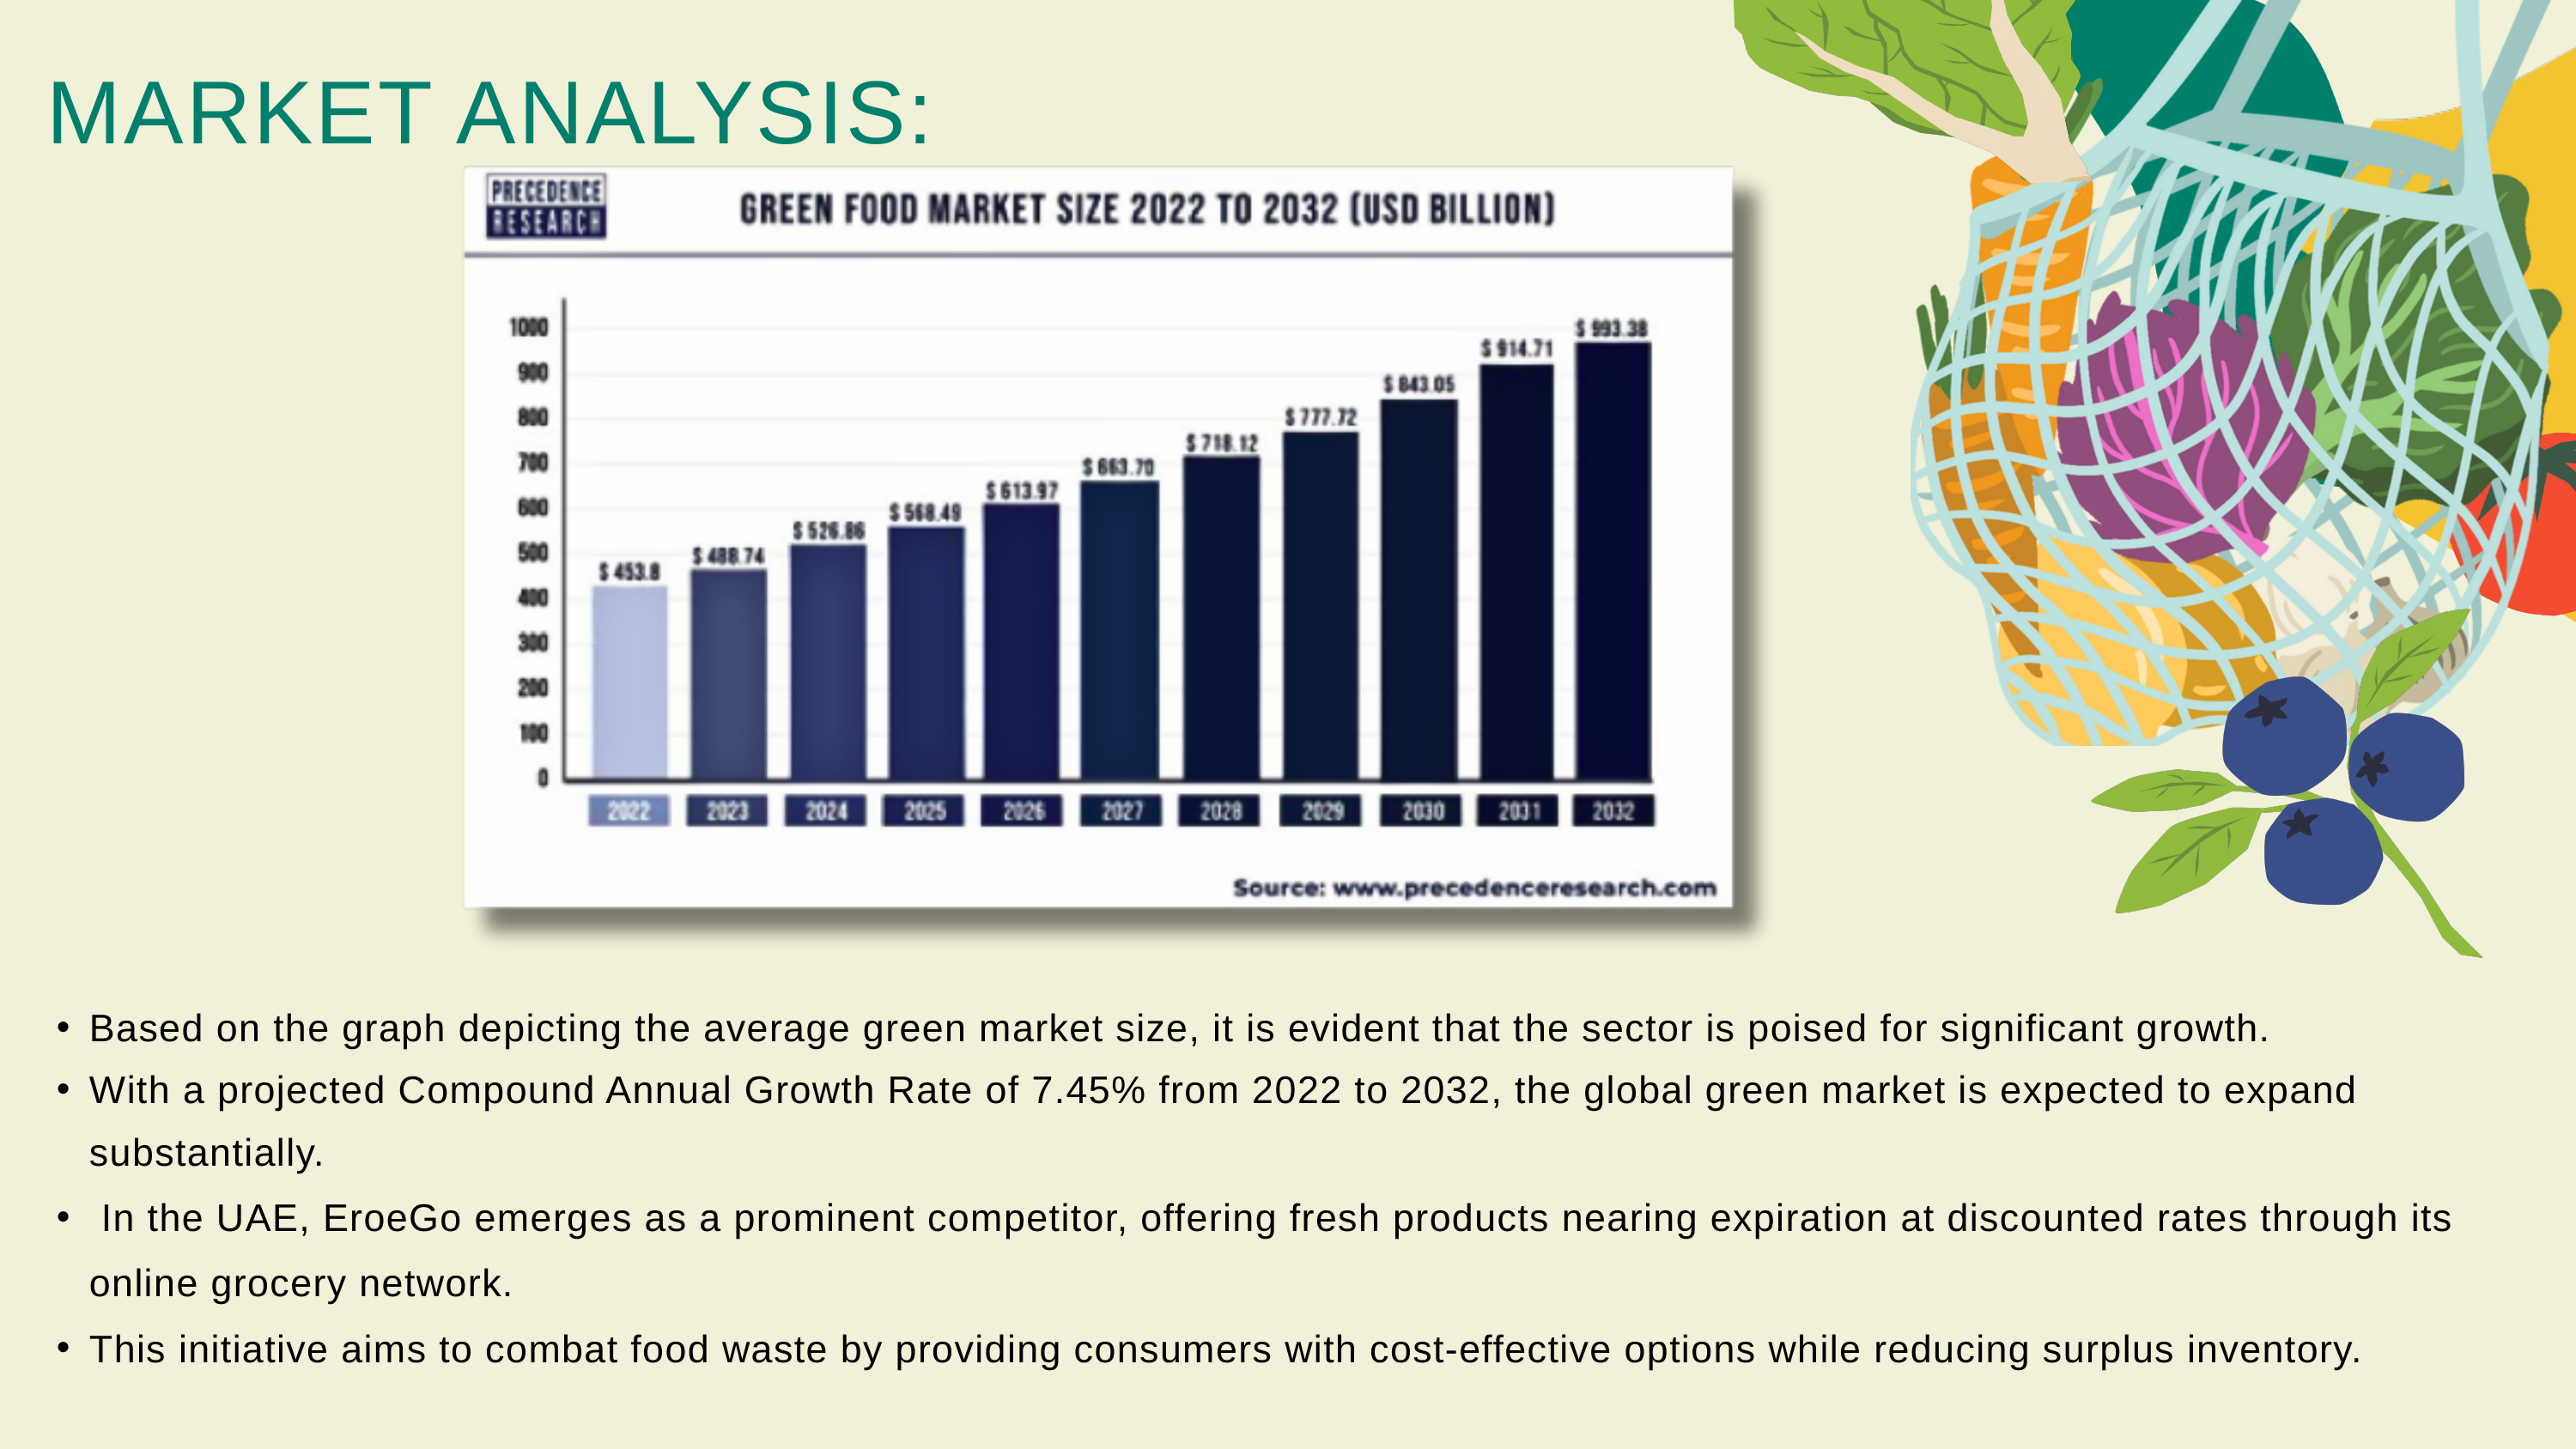

MARKET ANALYSIS:

Based on the graph depicting the average green market size, it is evident that the sector is poised for significant growth.
With a projected Compound Annual Growth Rate of 7.45% from 2022 to 2032, the global green market is expected to expand substantially.
 In the UAE, EroeGo emerges as a prominent competitor, offering fresh products nearing expiration at discounted rates through its online grocery network.
This initiative aims to combat food waste by providing consumers with cost-effective options while reducing surplus inventory.